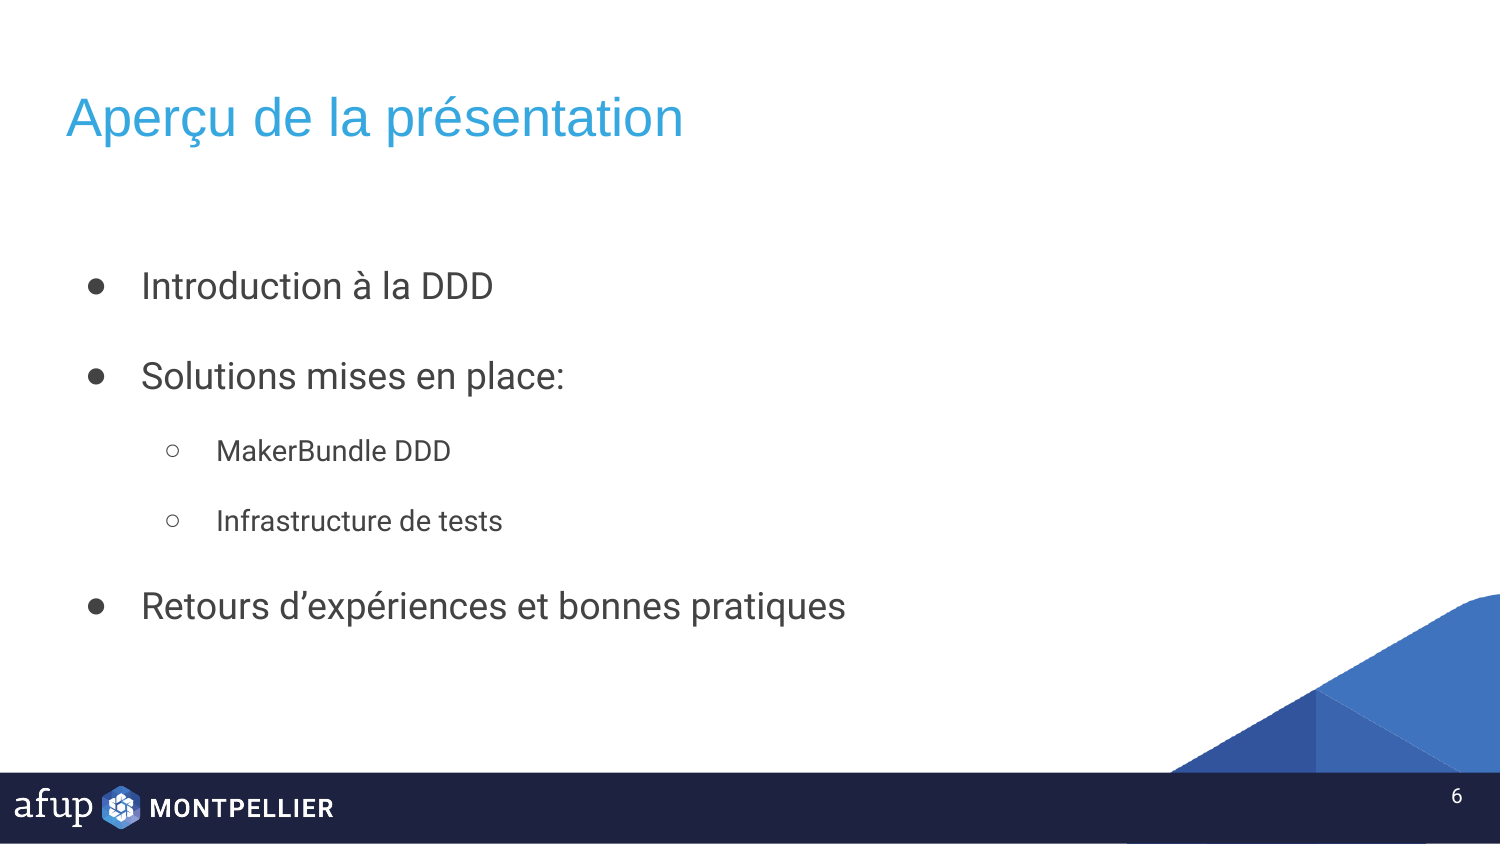

# Aperçu de la présentation
Introduction à la DDD
Solutions mises en place:
MakerBundle DDD
Infrastructure de tests
Retours d’expériences et bonnes pratiques
6